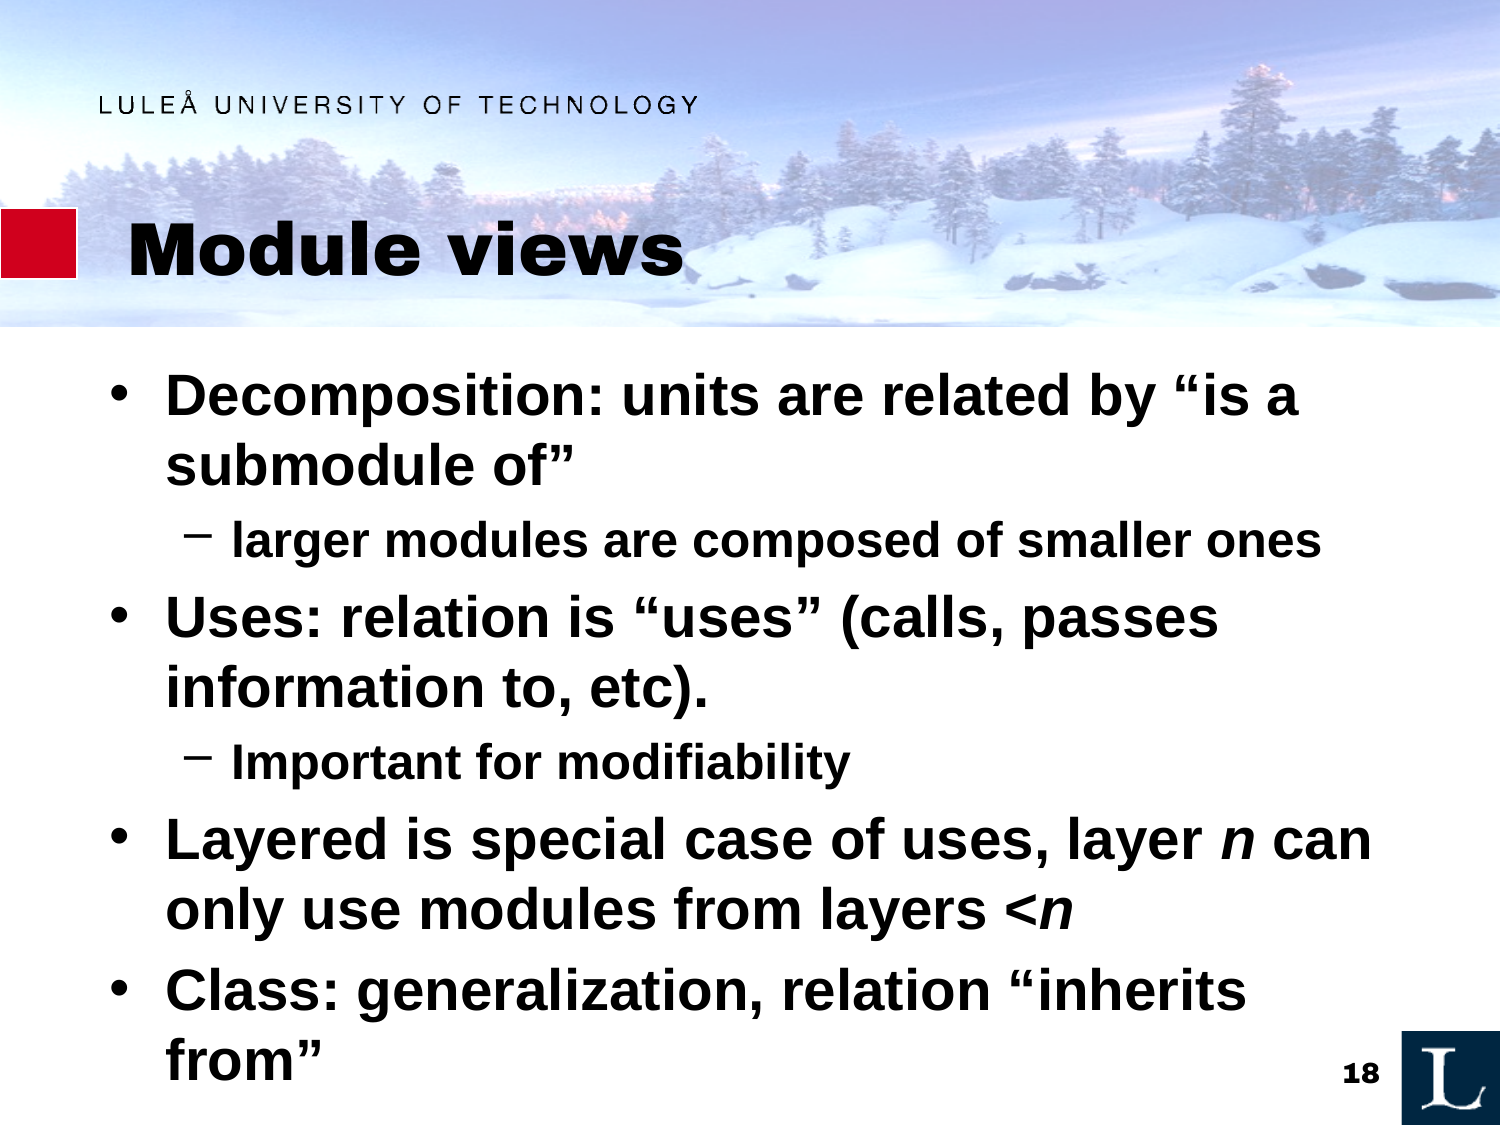

# Module views
Decomposition: units are related by “is a submodule of”
larger modules are composed of smaller ones
Uses: relation is “uses” (calls, passes information to, etc).
Important for modifiability
Layered is special case of uses, layer n can only use modules from layers <n
Class: generalization, relation “inherits from”
18